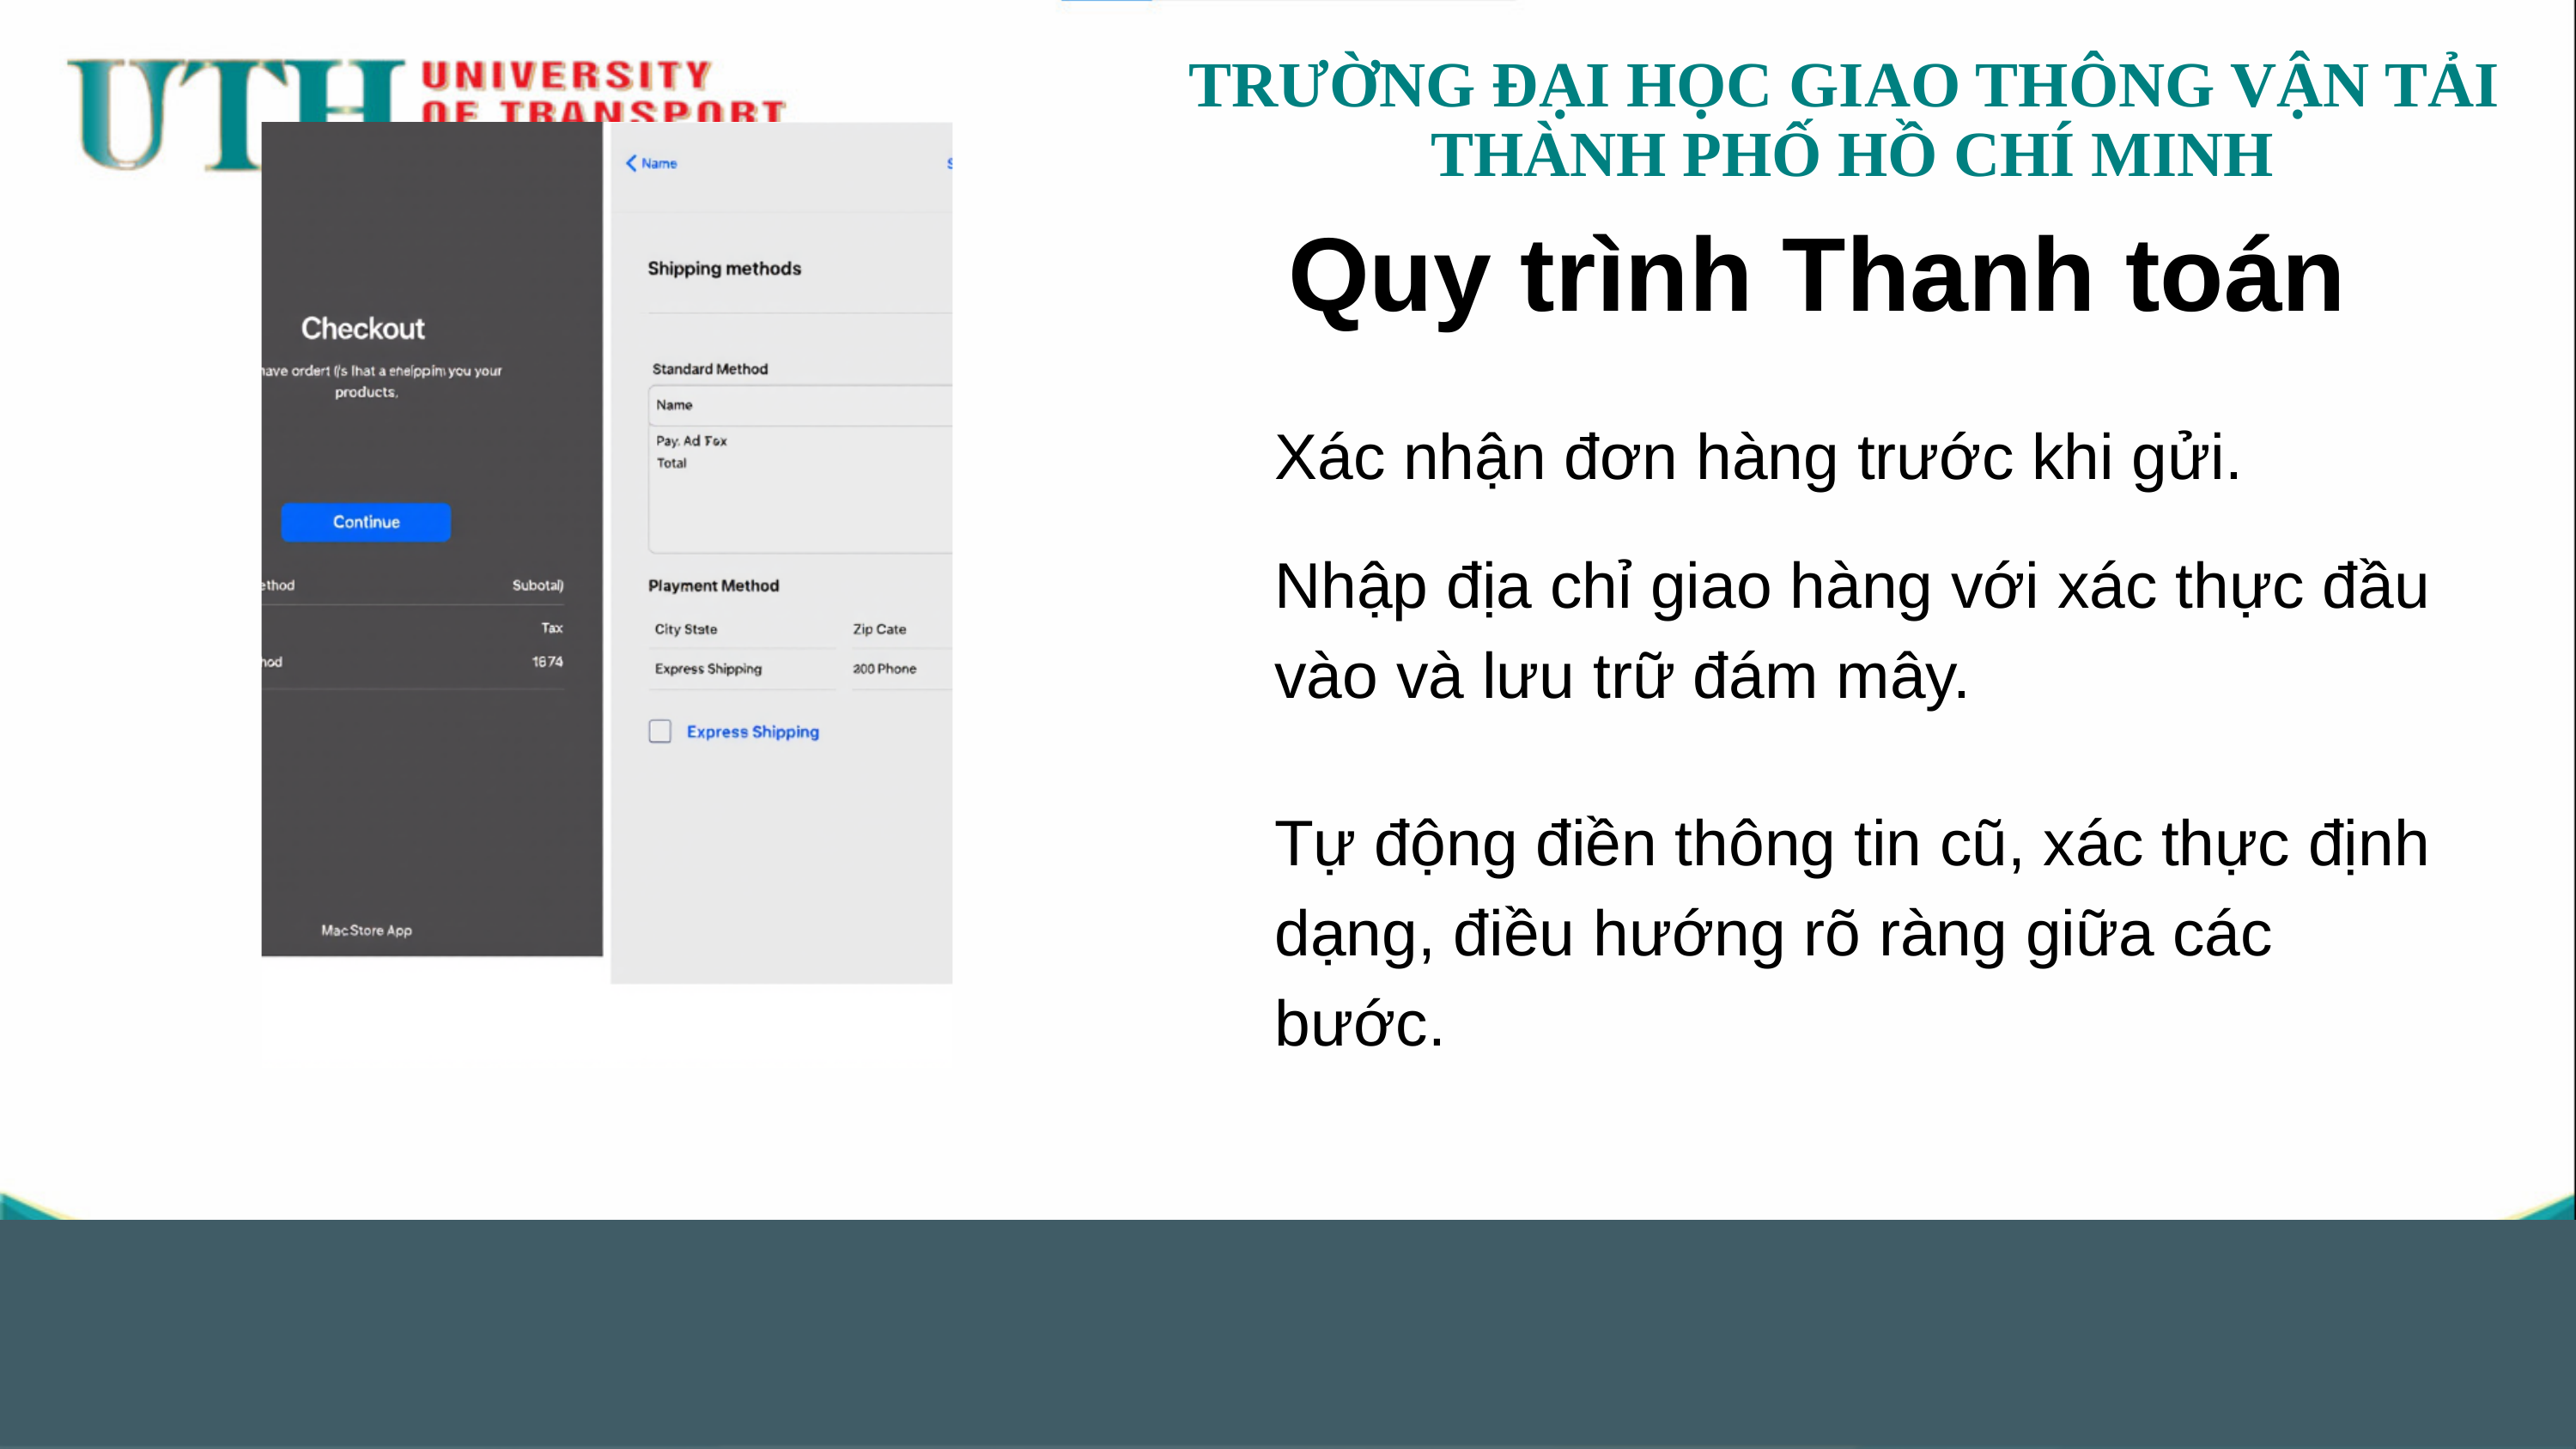

Quy trình Thanh toán
Xác nhận đơn hàng trước khi gửi.
Nhập địa chỉ giao hàng với xác thực đầu vào và lưu trữ đám mây.
Tự động điền thông tin cũ, xác thực định dạng, điều hướng rõ ràng giữa các bước.